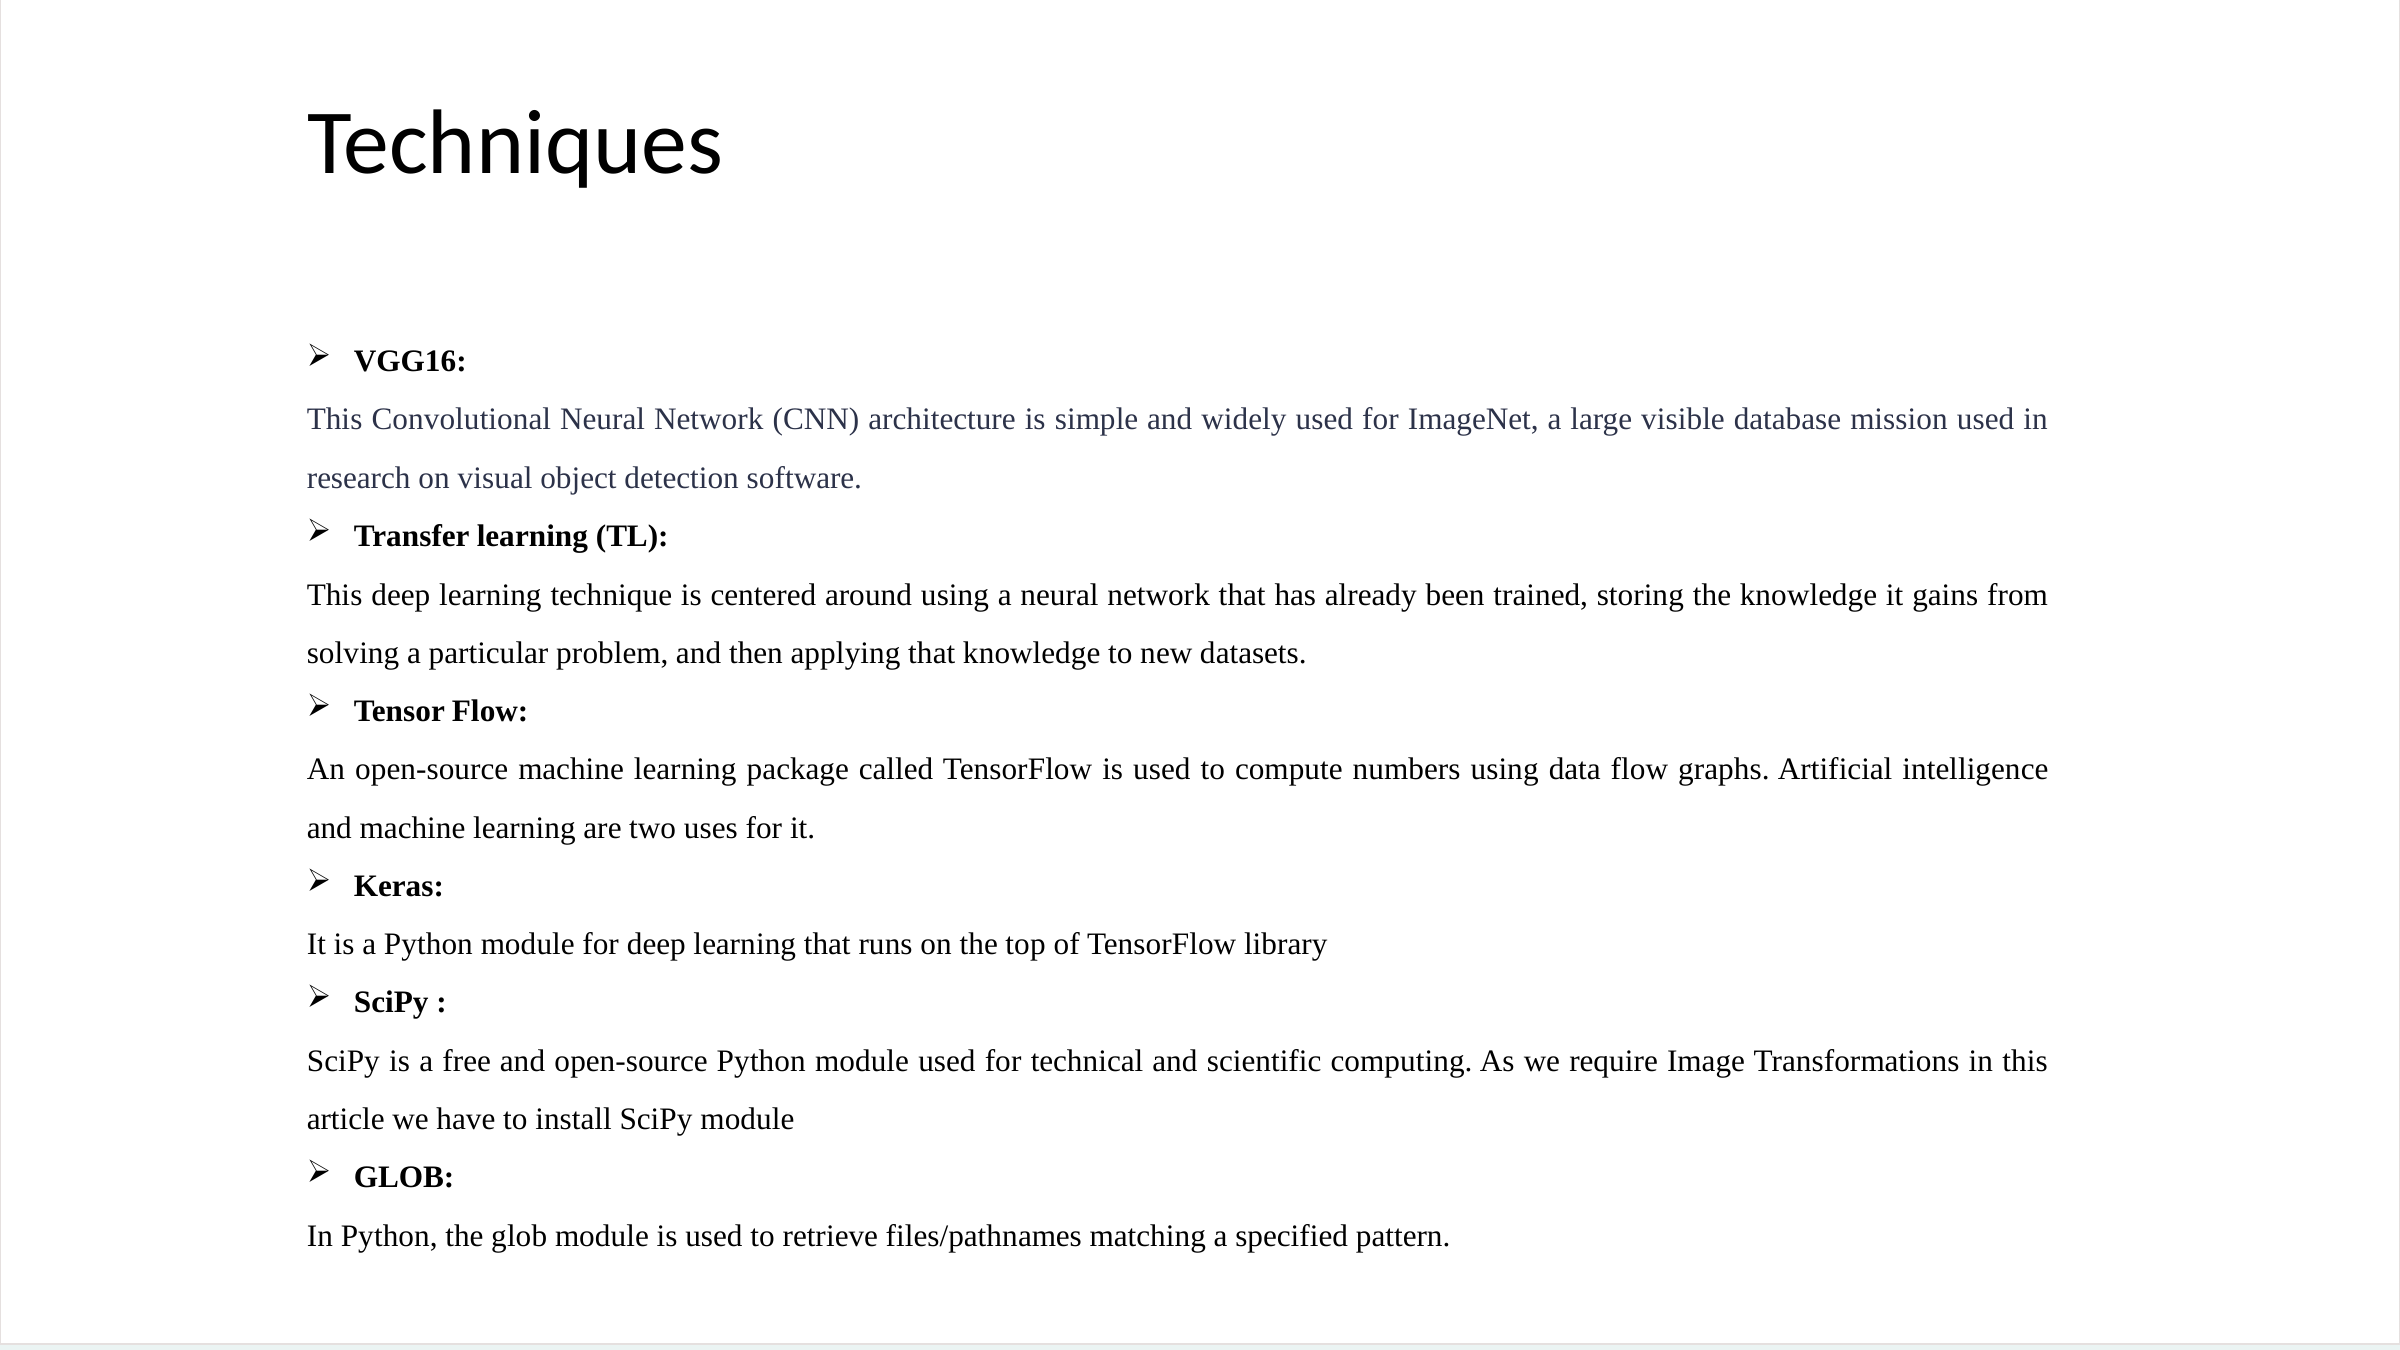

Techniques
VGG16:
This Convolutional Neural Network (CNN) architecture is simple and widely used for ImageNet, a large visible database mission used in research on visual object detection software.
Transfer learning (TL):
This deep learning technique is centered around using a neural network that has already been trained, storing the knowledge it gains from solving a particular problem, and then applying that knowledge to new datasets.
Tensor Flow:
An open-source machine learning package called TensorFlow is used to compute numbers using data flow graphs. Artificial intelligence and machine learning are two uses for it.
Keras:
It is a Python module for deep learning that runs on the top of TensorFlow library
SciPy :
SciPy is a free and open-source Python module used for technical and scientific computing. As we require Image Transformations in this article we have to install SciPy module
GLOB:
In Python, the glob module is used to retrieve files/pathnames matching a specified pattern.